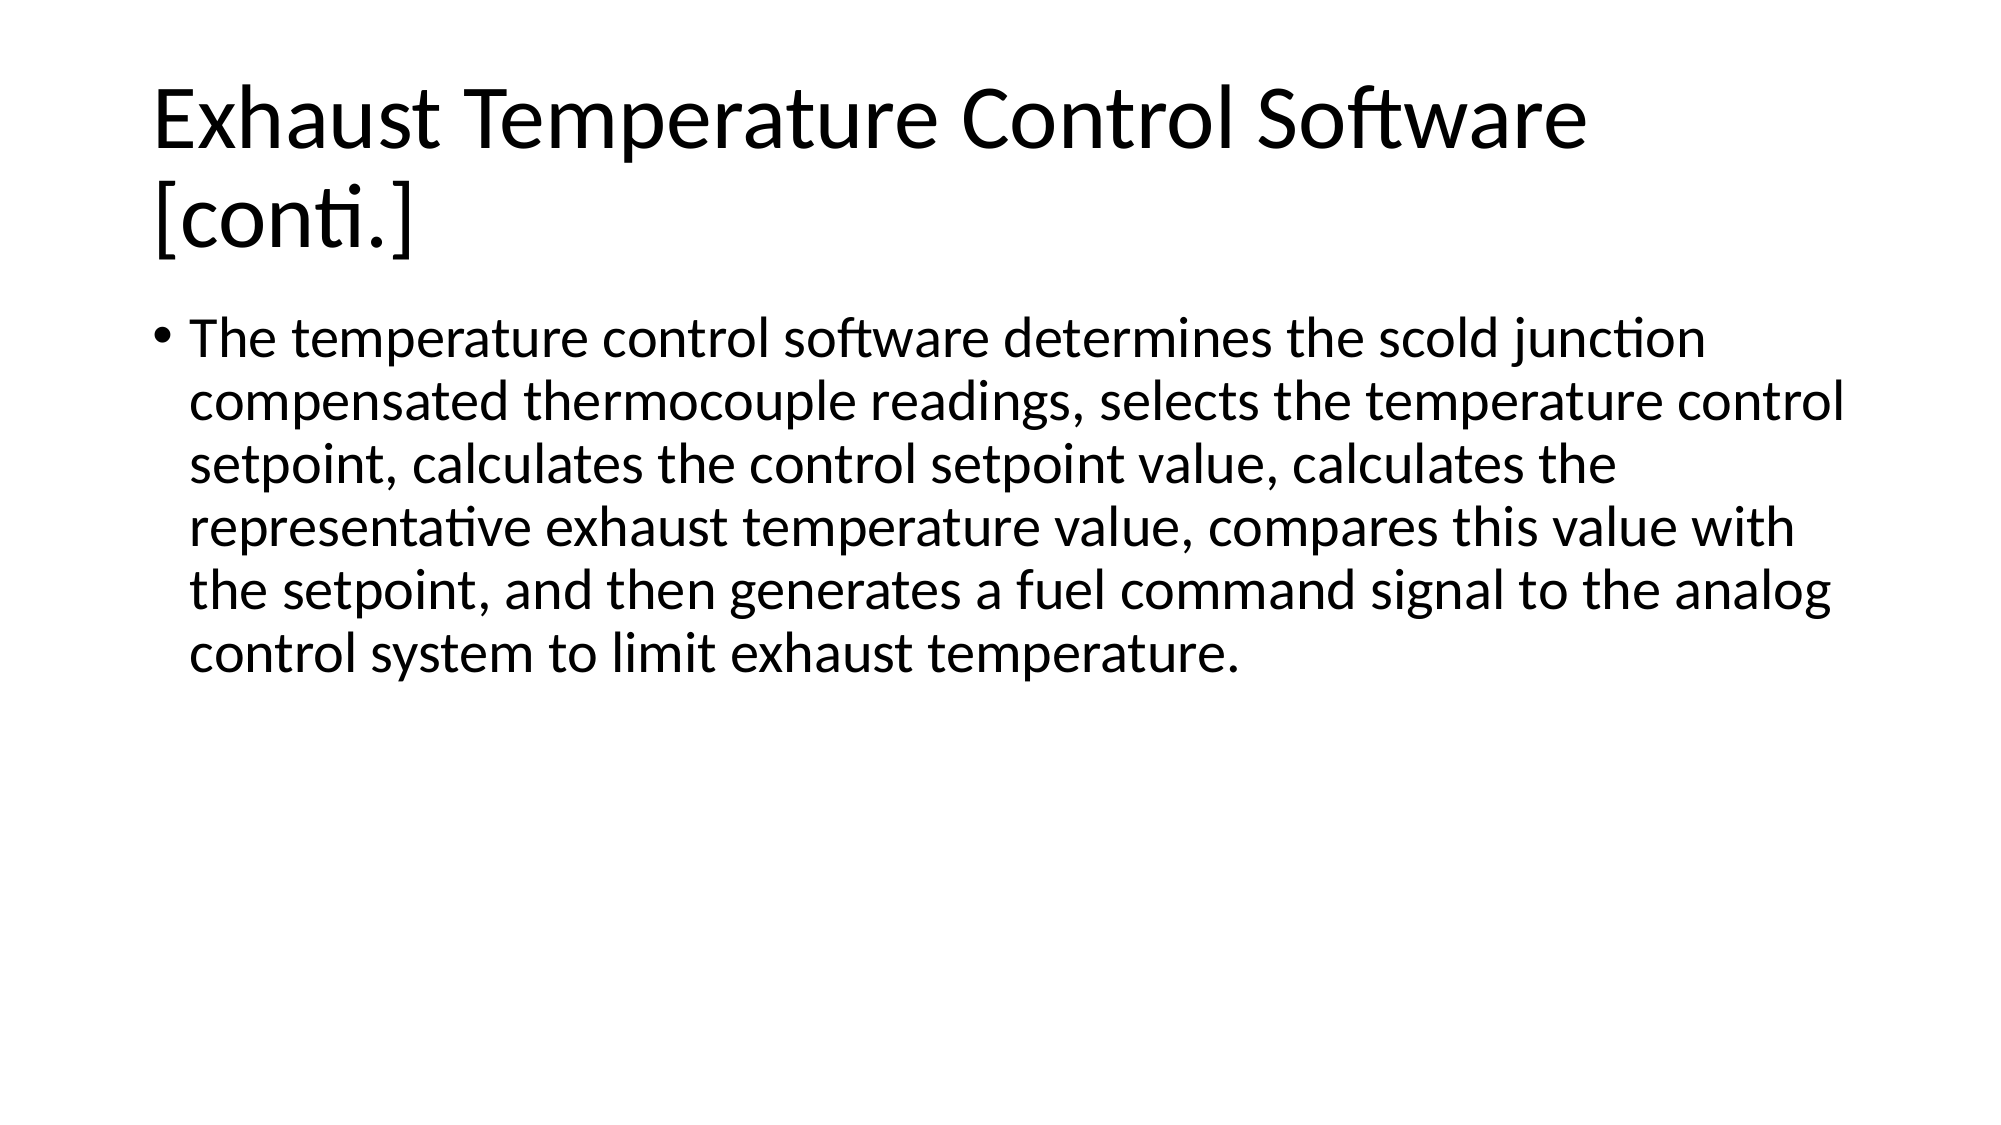

# Exhaust Temperature Control Software [conti.]
The temperature control software determines the scold junction compensated thermocouple readings, selects the temperature control setpoint, calculates the control setpoint value, calculates the representative exhaust temperature value, compares this value with the setpoint, and then generates a fuel command signal to the analog control system to limit exhaust temperature.